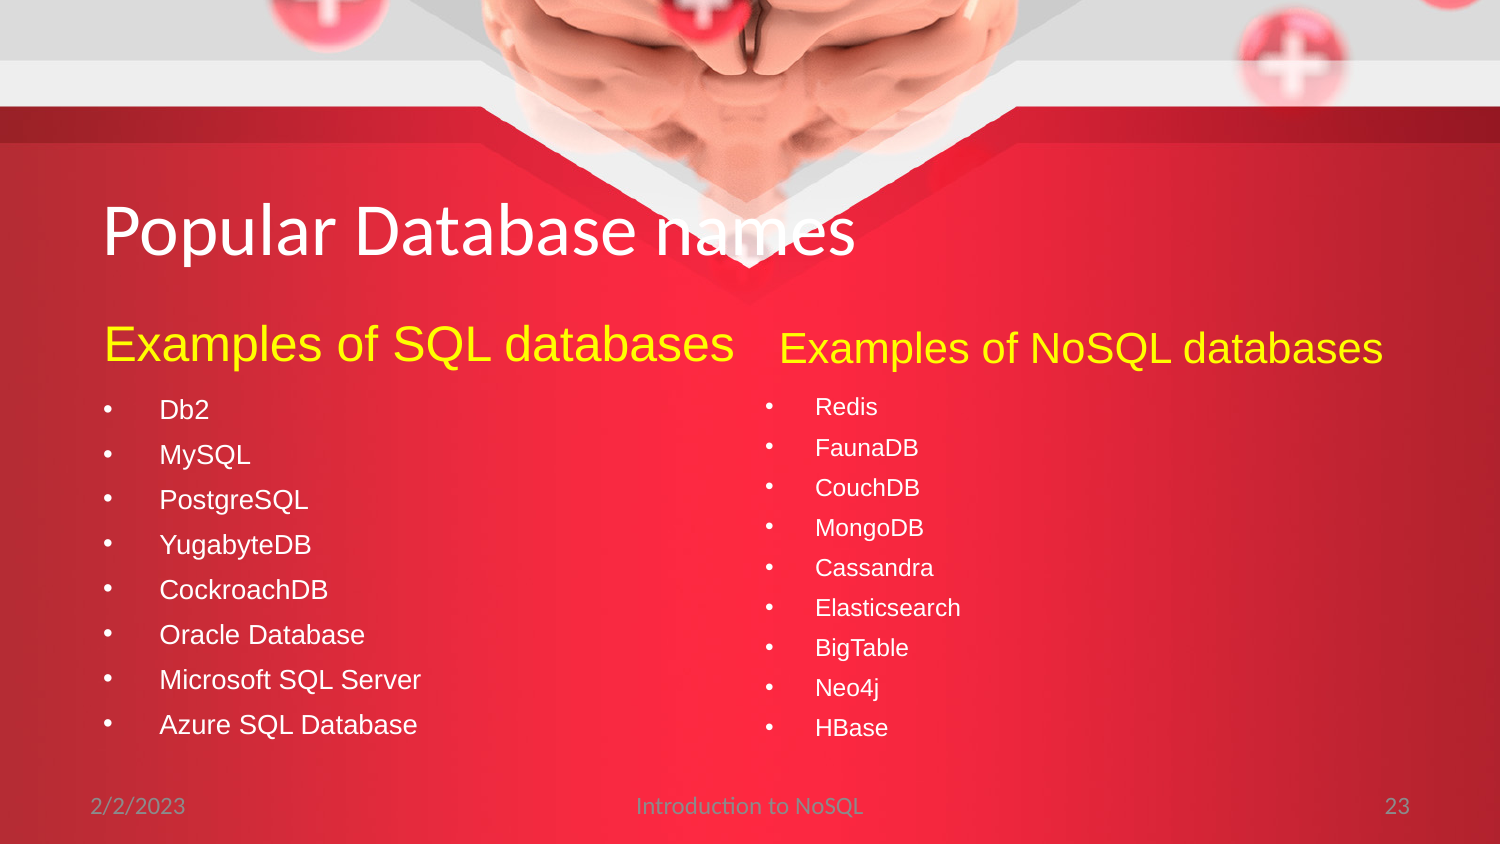

# Popular Database names
Examples of SQL databases
Examples of NoSQL databases
Db2
MySQL
PostgreSQL
YugabyteDB
CockroachDB
Oracle Database
Microsoft SQL Server
Azure SQL Database

Redis
FaunaDB
CouchDB
MongoDB
Cassandra
Elasticsearch
BigTable
Neo4j
HBase
2/2/2023
Introduction to NoSQL
23